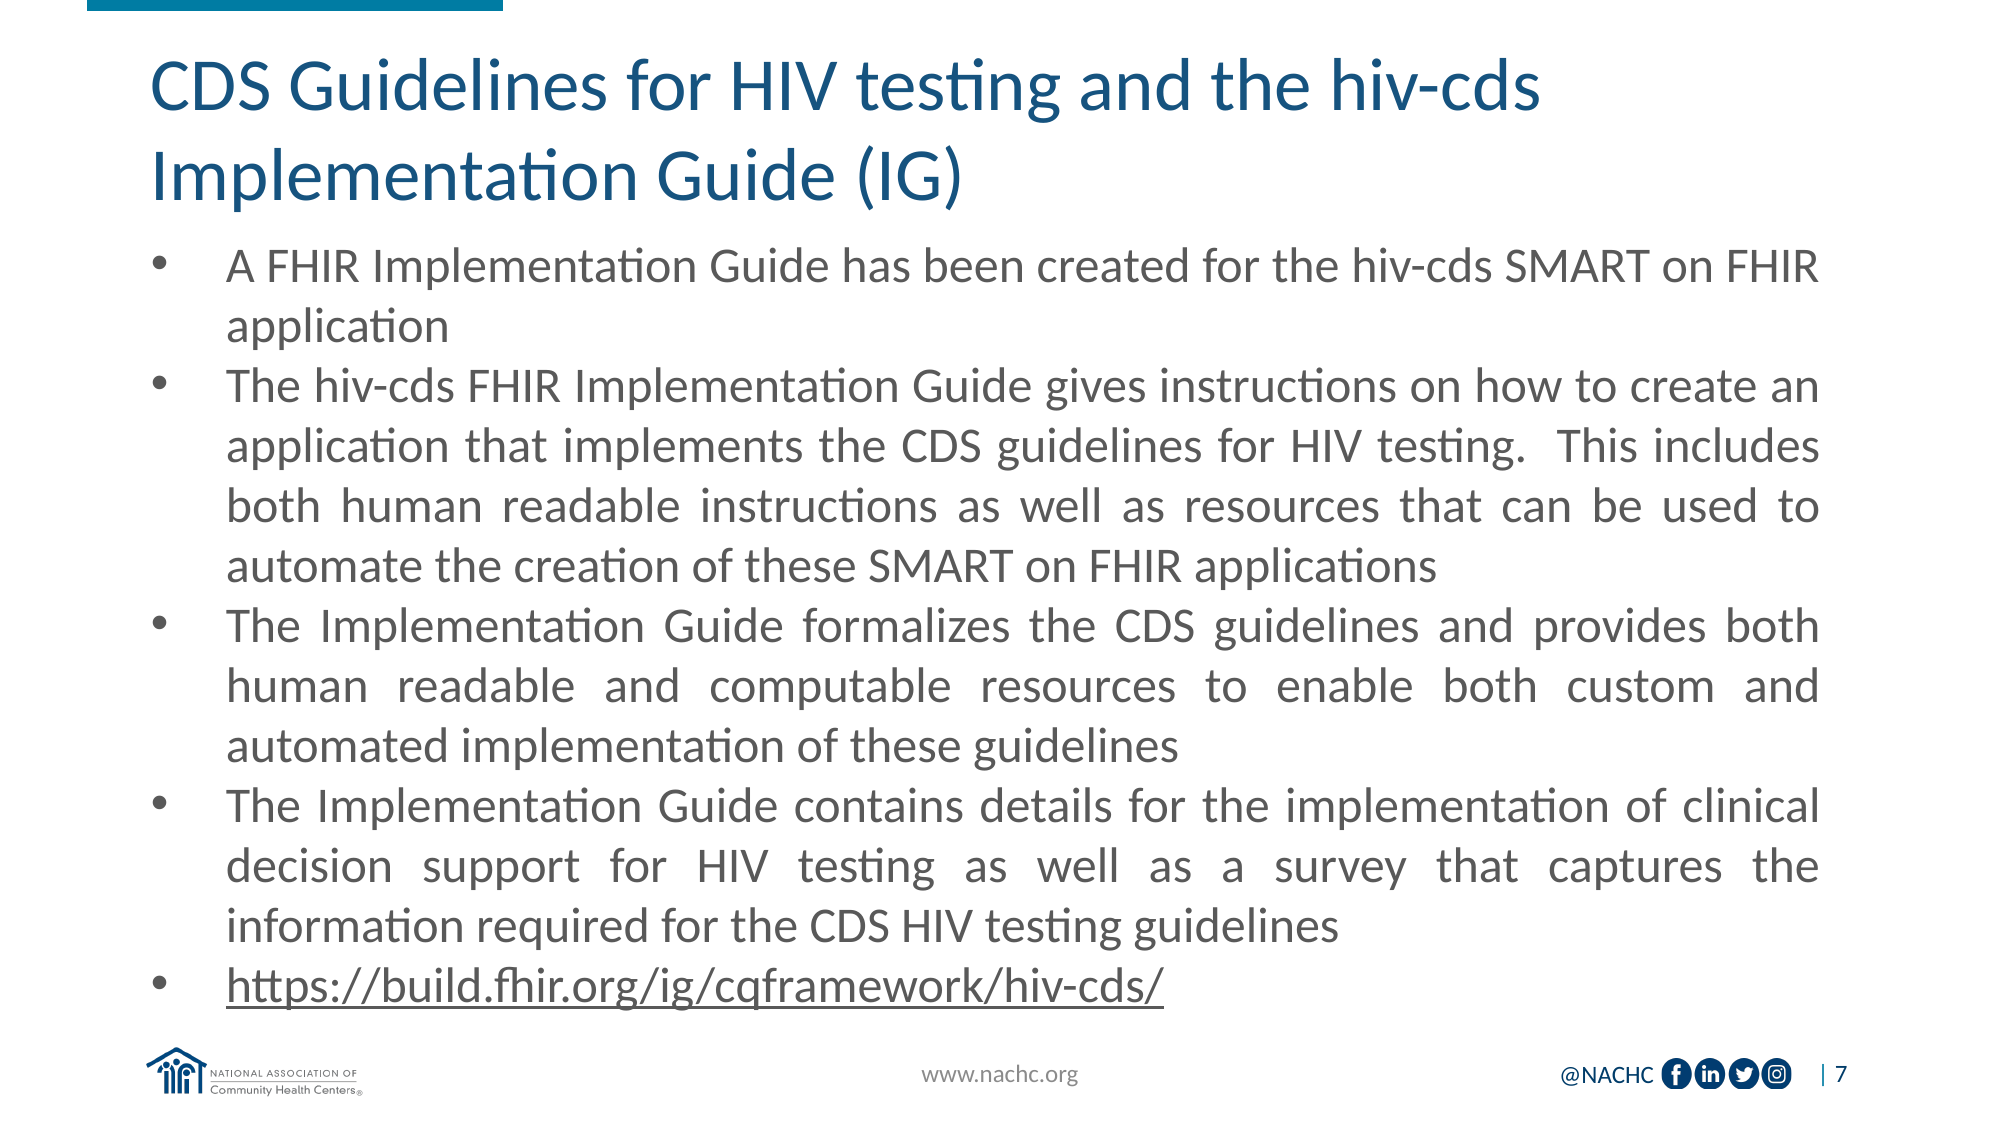

#
CDS Guidelines for HIV testing and the hiv-cds Implementation Guide (IG)
A FHIR Implementation Guide has been created for the hiv-cds SMART on FHIR application
The hiv-cds FHIR Implementation Guide gives instructions on how to create an application that implements the CDS guidelines for HIV testing.  This includes both human readable instructions as well as resources that can be used to automate the creation of these SMART on FHIR applications
The Implementation Guide formalizes the CDS guidelines and provides both human readable and computable resources to enable both custom and automated implementation of these guidelines
The Implementation Guide contains details for the implementation of clinical decision support for HIV testing as well as a survey that captures the information required for the CDS HIV testing guidelines
https://build.fhir.org/ig/cqframework/hiv-cds/

www.nachc.org
| 7